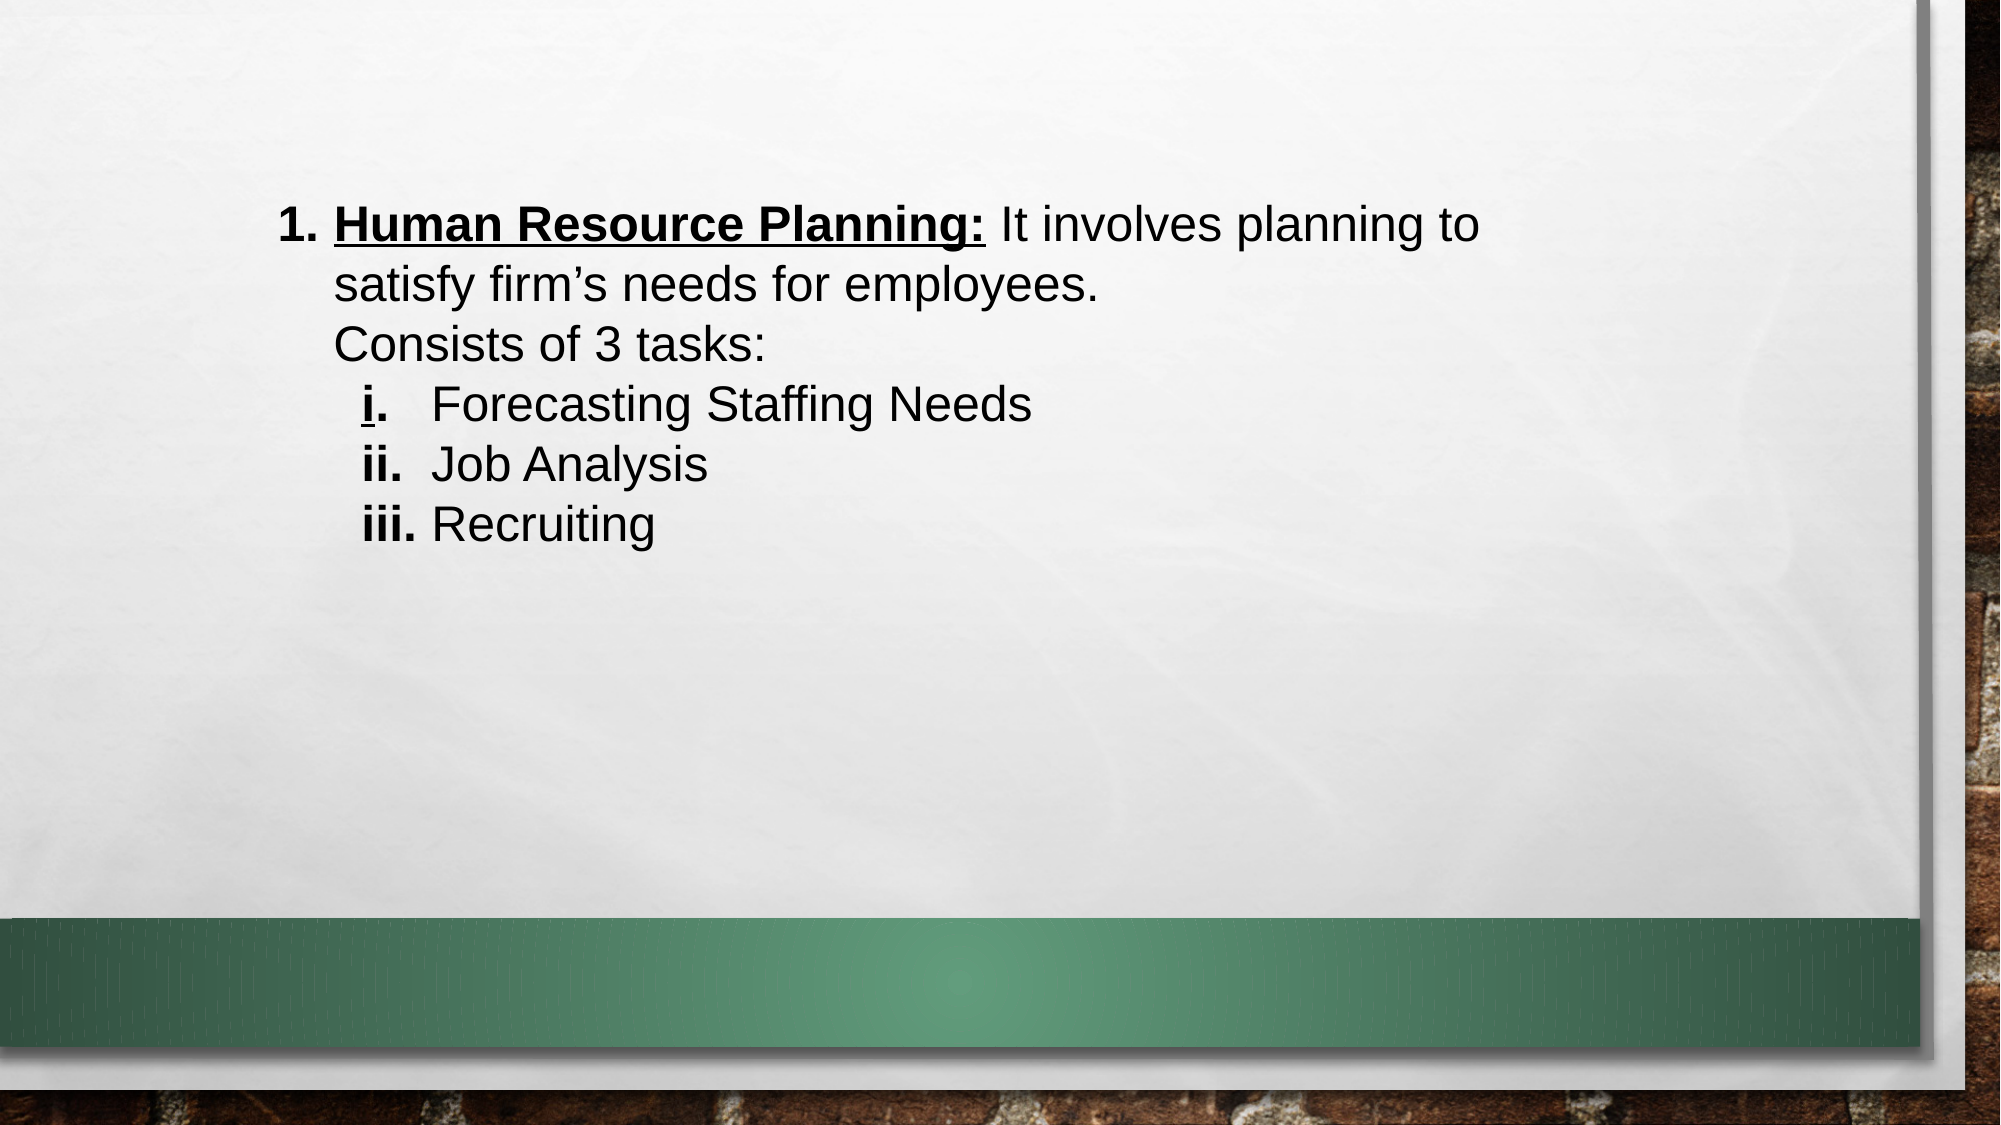

Human Resource Planning: It involves planning to satisfy firm’s needs for employees.
    Consists of 3 tasks:
      i.   Forecasting Staffing Needs
      ii.  Job Analysis
      iii. Recruiting